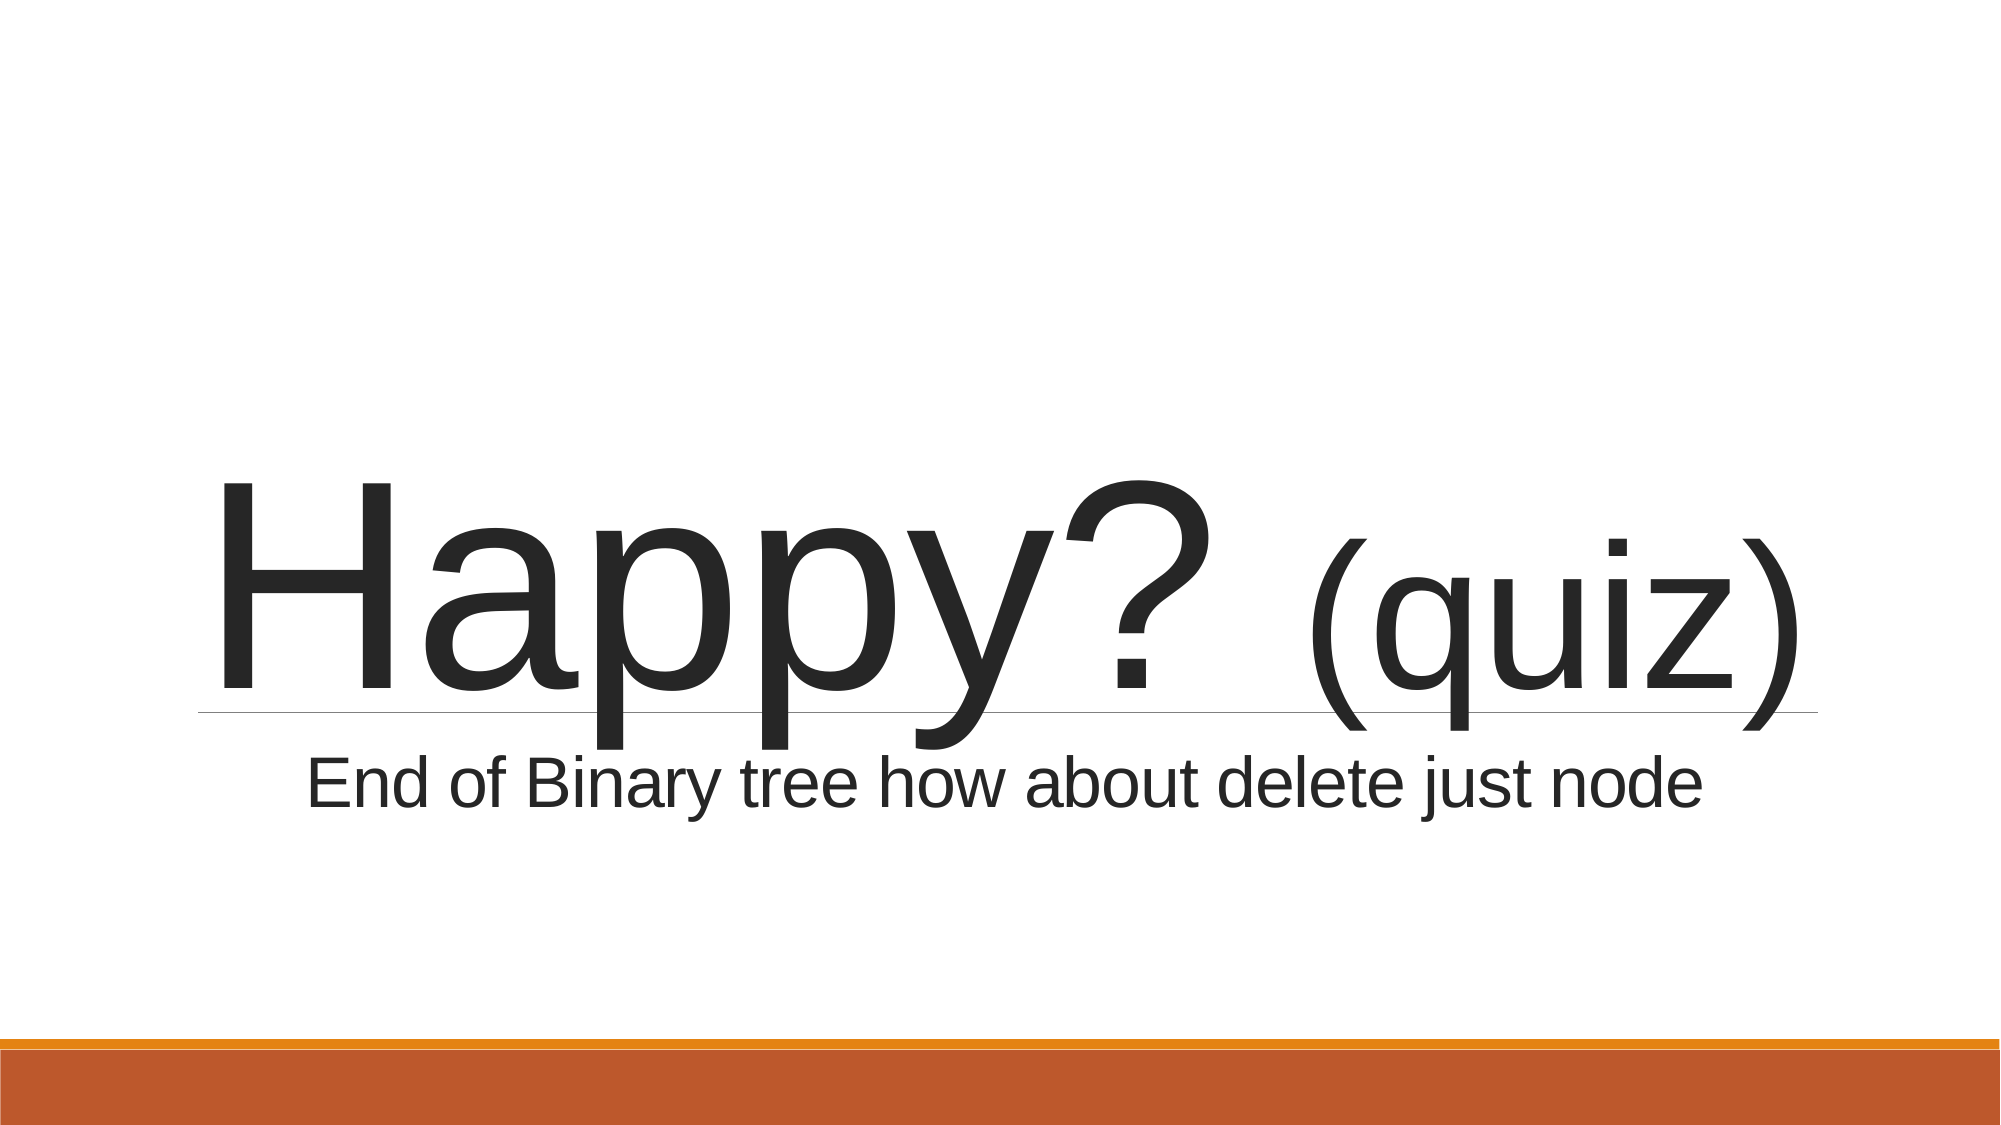

# Happy? (quiz) End of Binary tree how about delete just node